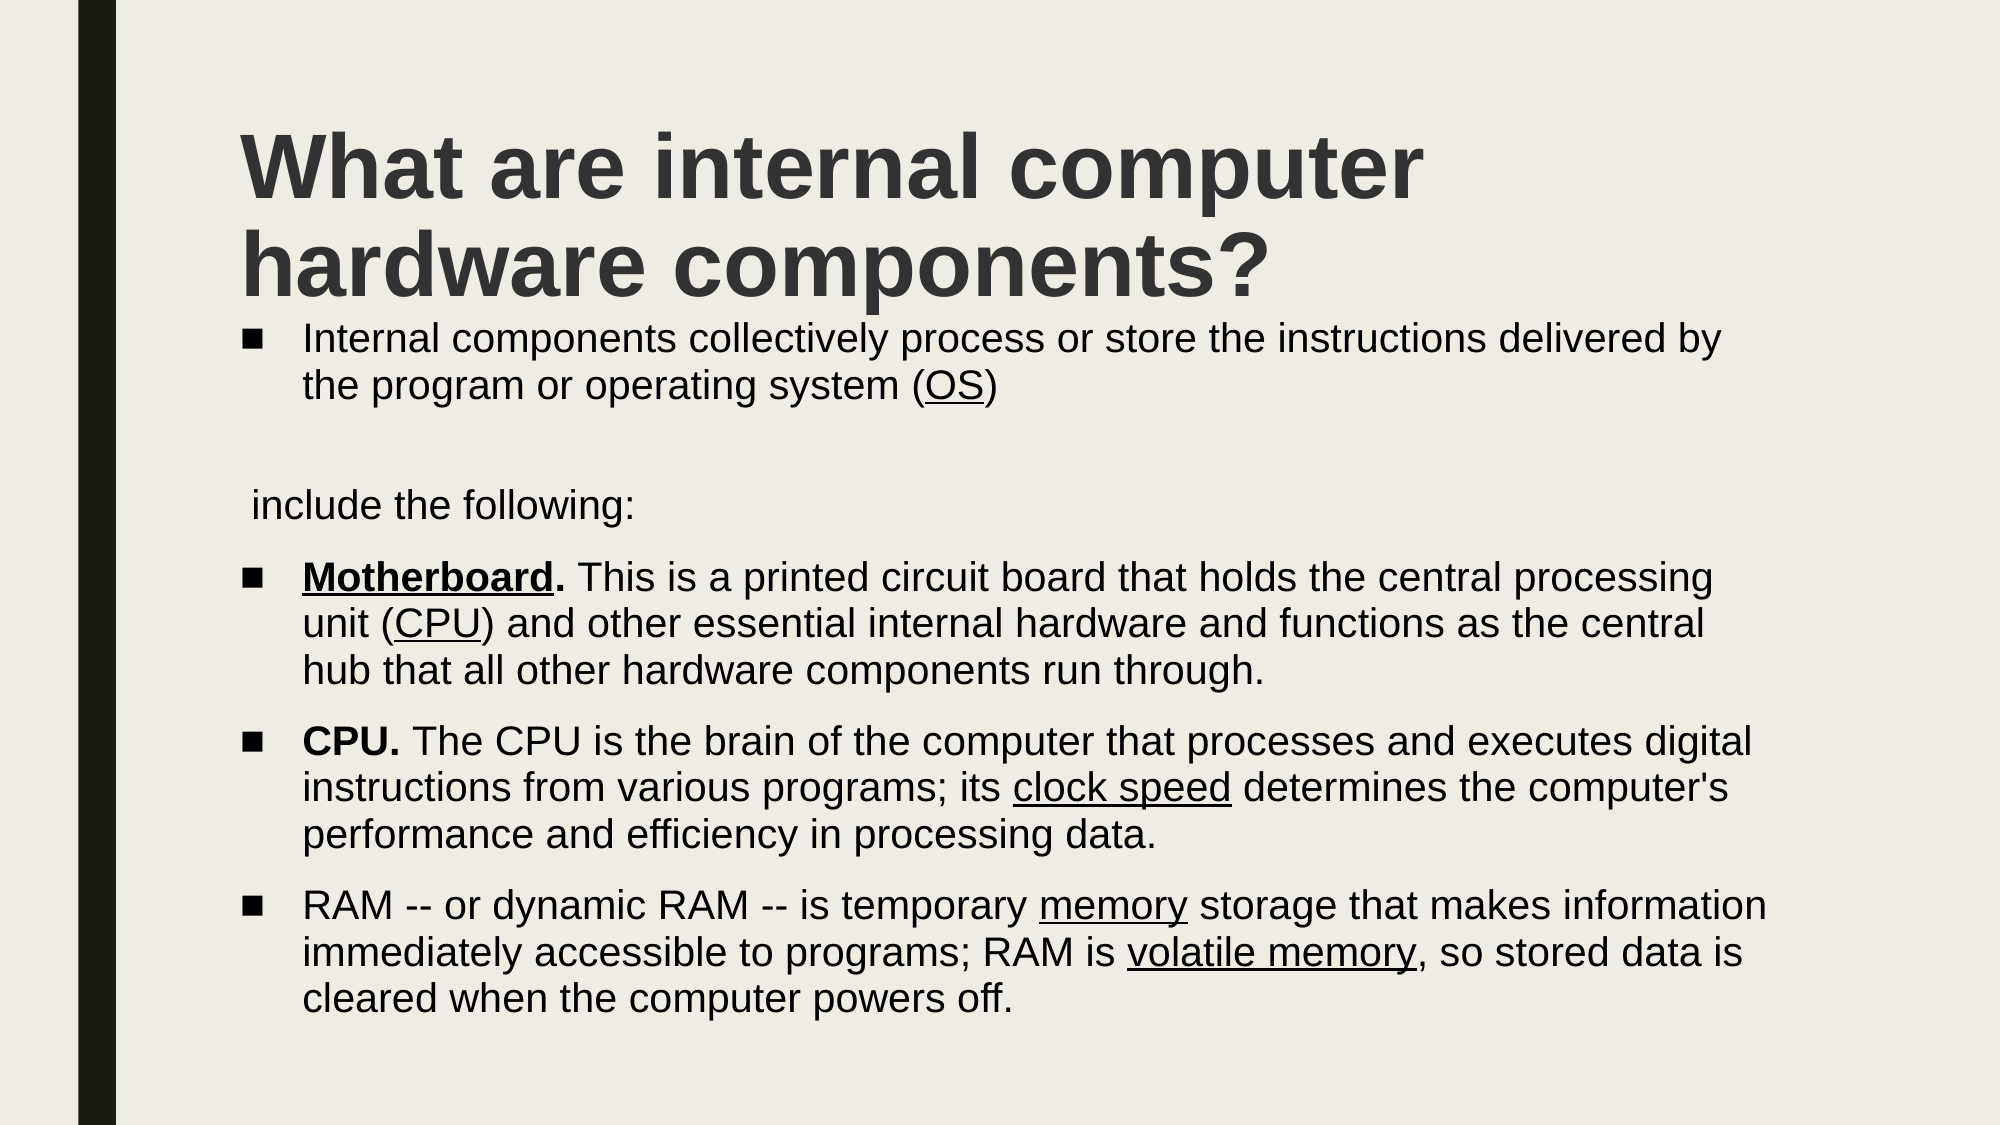

# What are internal computer hardware components?
Internal components collectively process or store the instructions delivered by the program or operating system (OS)
 include the following:
Motherboard. This is a printed circuit board that holds the central processing unit (CPU) and other essential internal hardware and functions as the central hub that all other hardware components run through.
CPU. The CPU is the brain of the computer that processes and executes digital instructions from various programs; its clock speed determines the computer's performance and efficiency in processing data.
RAM -- or dynamic RAM -- is temporary memory storage that makes information immediately accessible to programs; RAM is volatile memory, so stored data is cleared when the computer powers off.